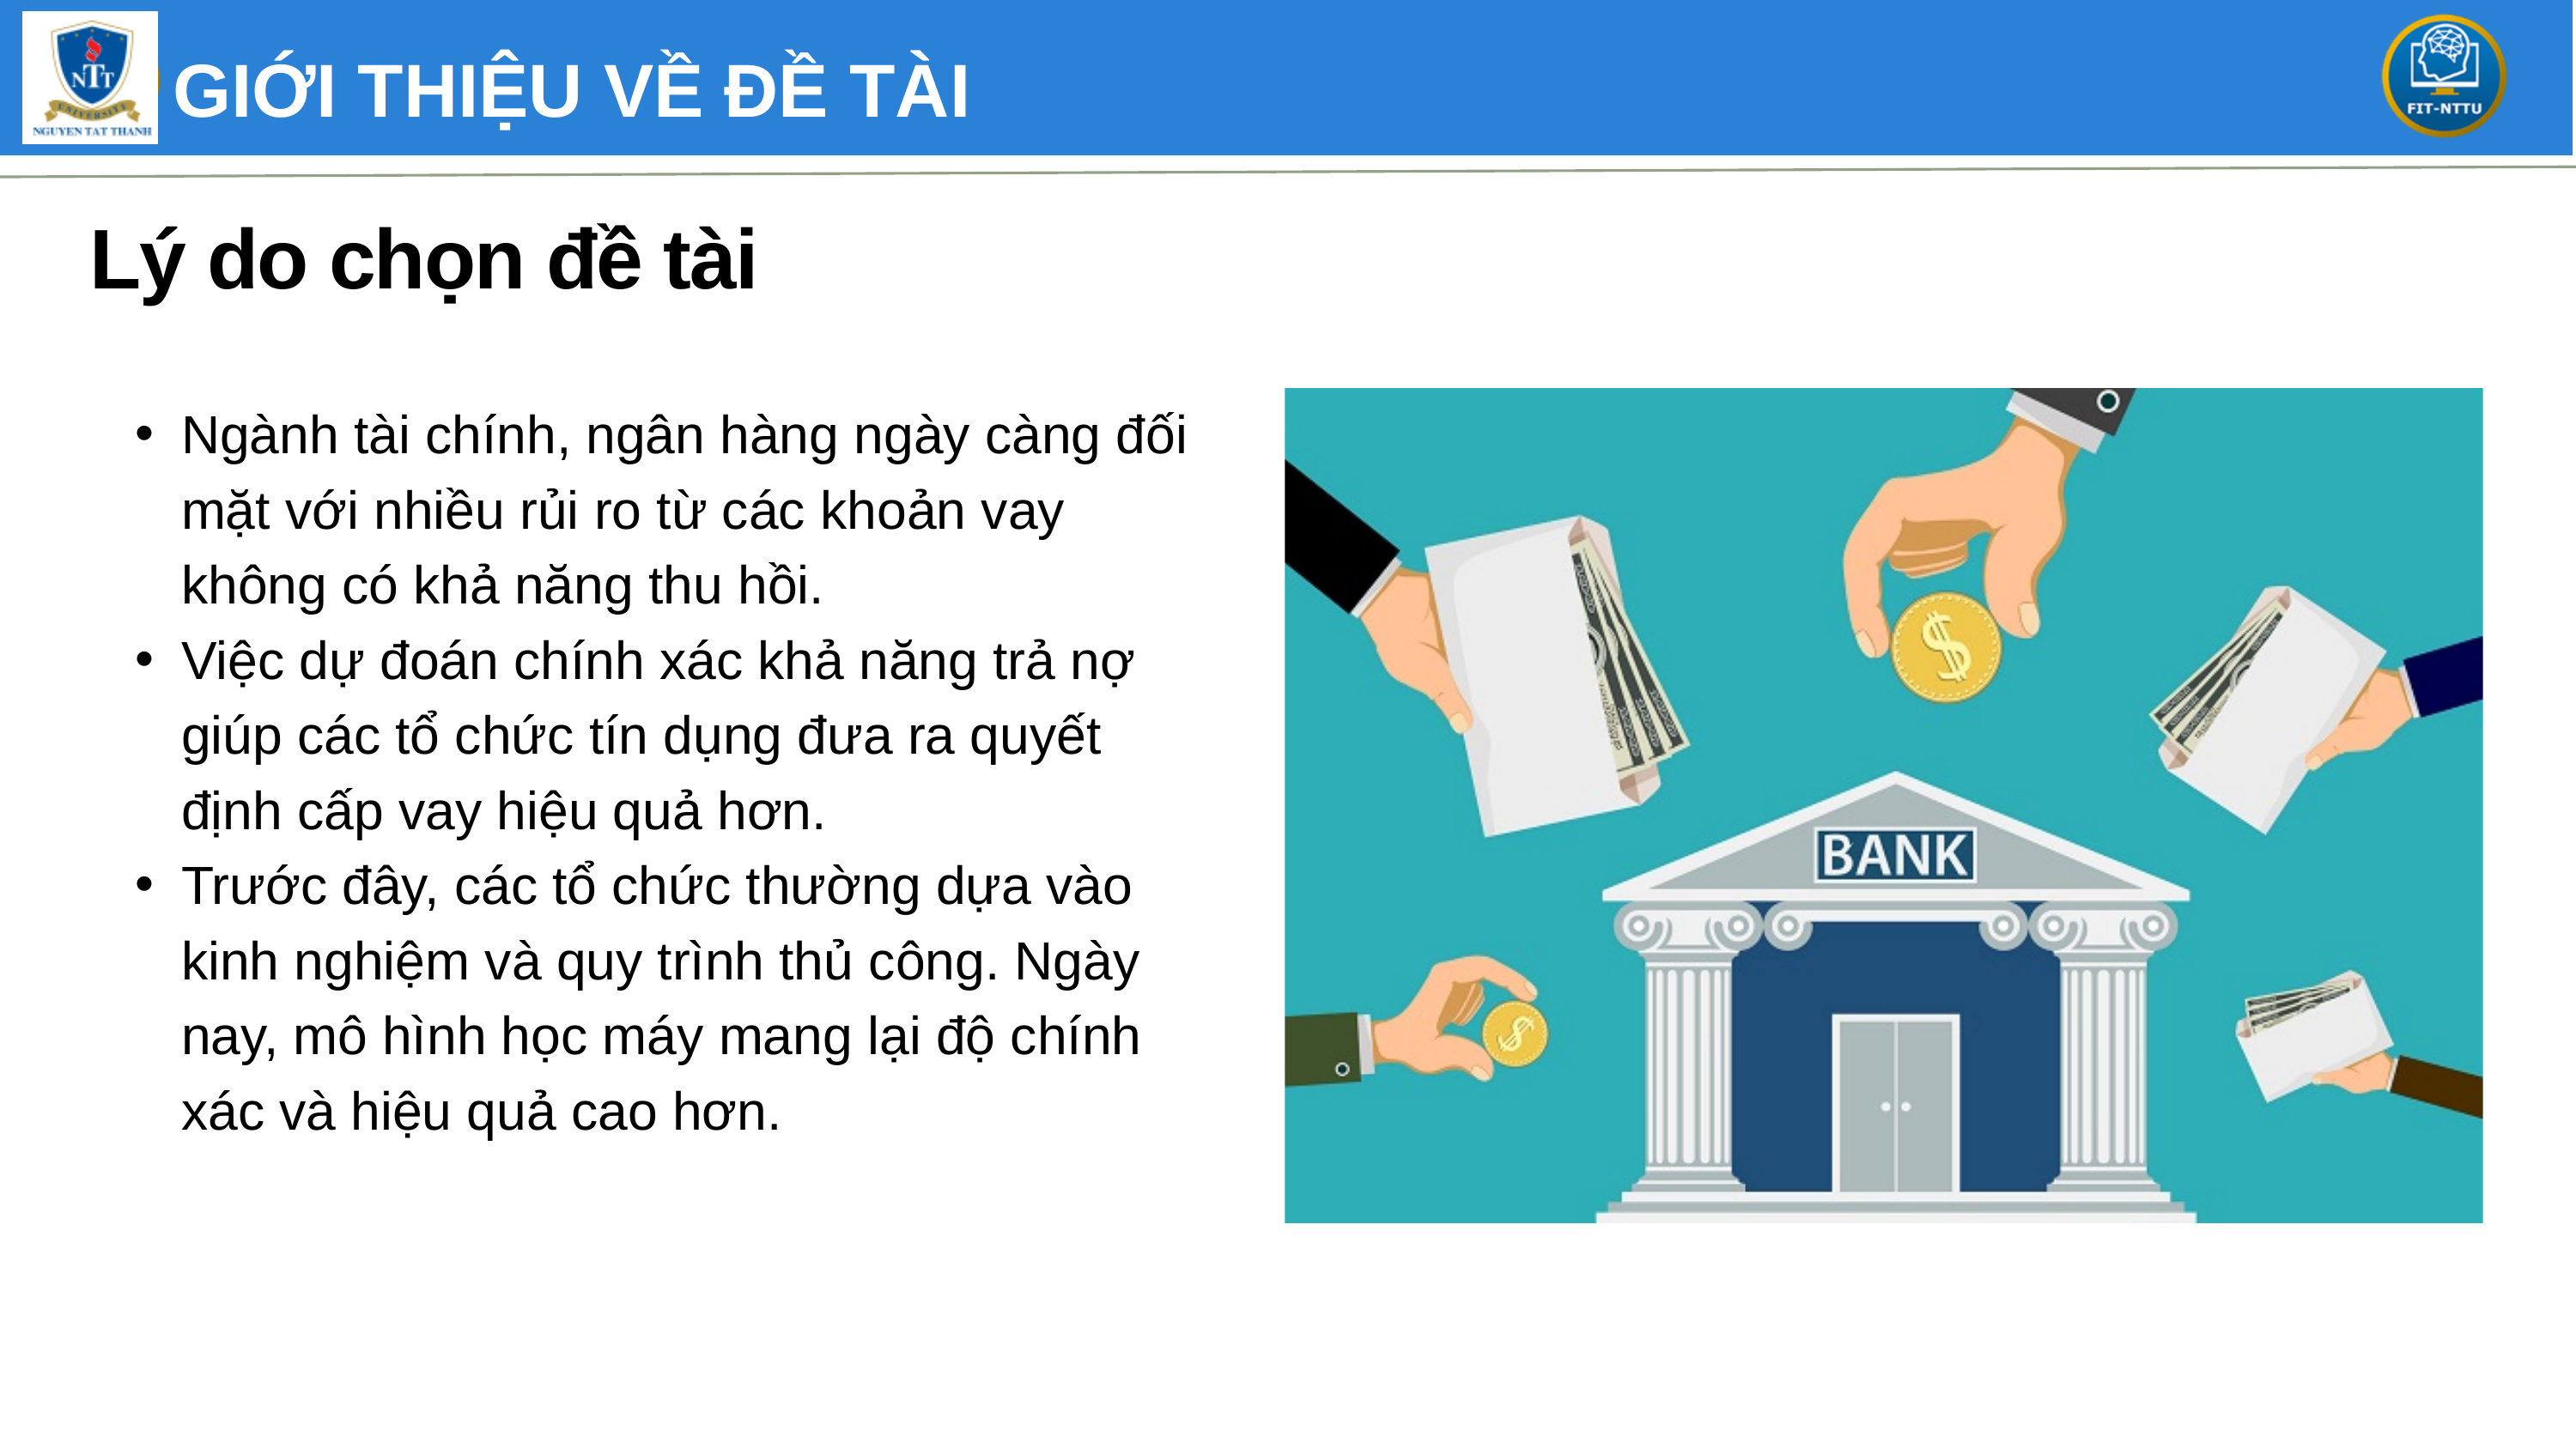

GIỚI THIỆU VỀ ĐỀ TÀI

Lý do chọn đề tài

Ngành tài chính, ngân hàng ngày càng đối mặt với nhiều rủi ro từ các khoản vay không có khả năng thu hồi.
Việc dự đoán chính xác khả năng trả nợ giúp các tổ chức tín dụng đưa ra quyết định cấp vay hiệu quả hơn.
Trước đây, các tổ chức thường dựa vào kinh nghiệm và quy trình thủ công. Ngày nay, mô hình học máy mang lại độ chính xác và hiệu quả cao hơn.